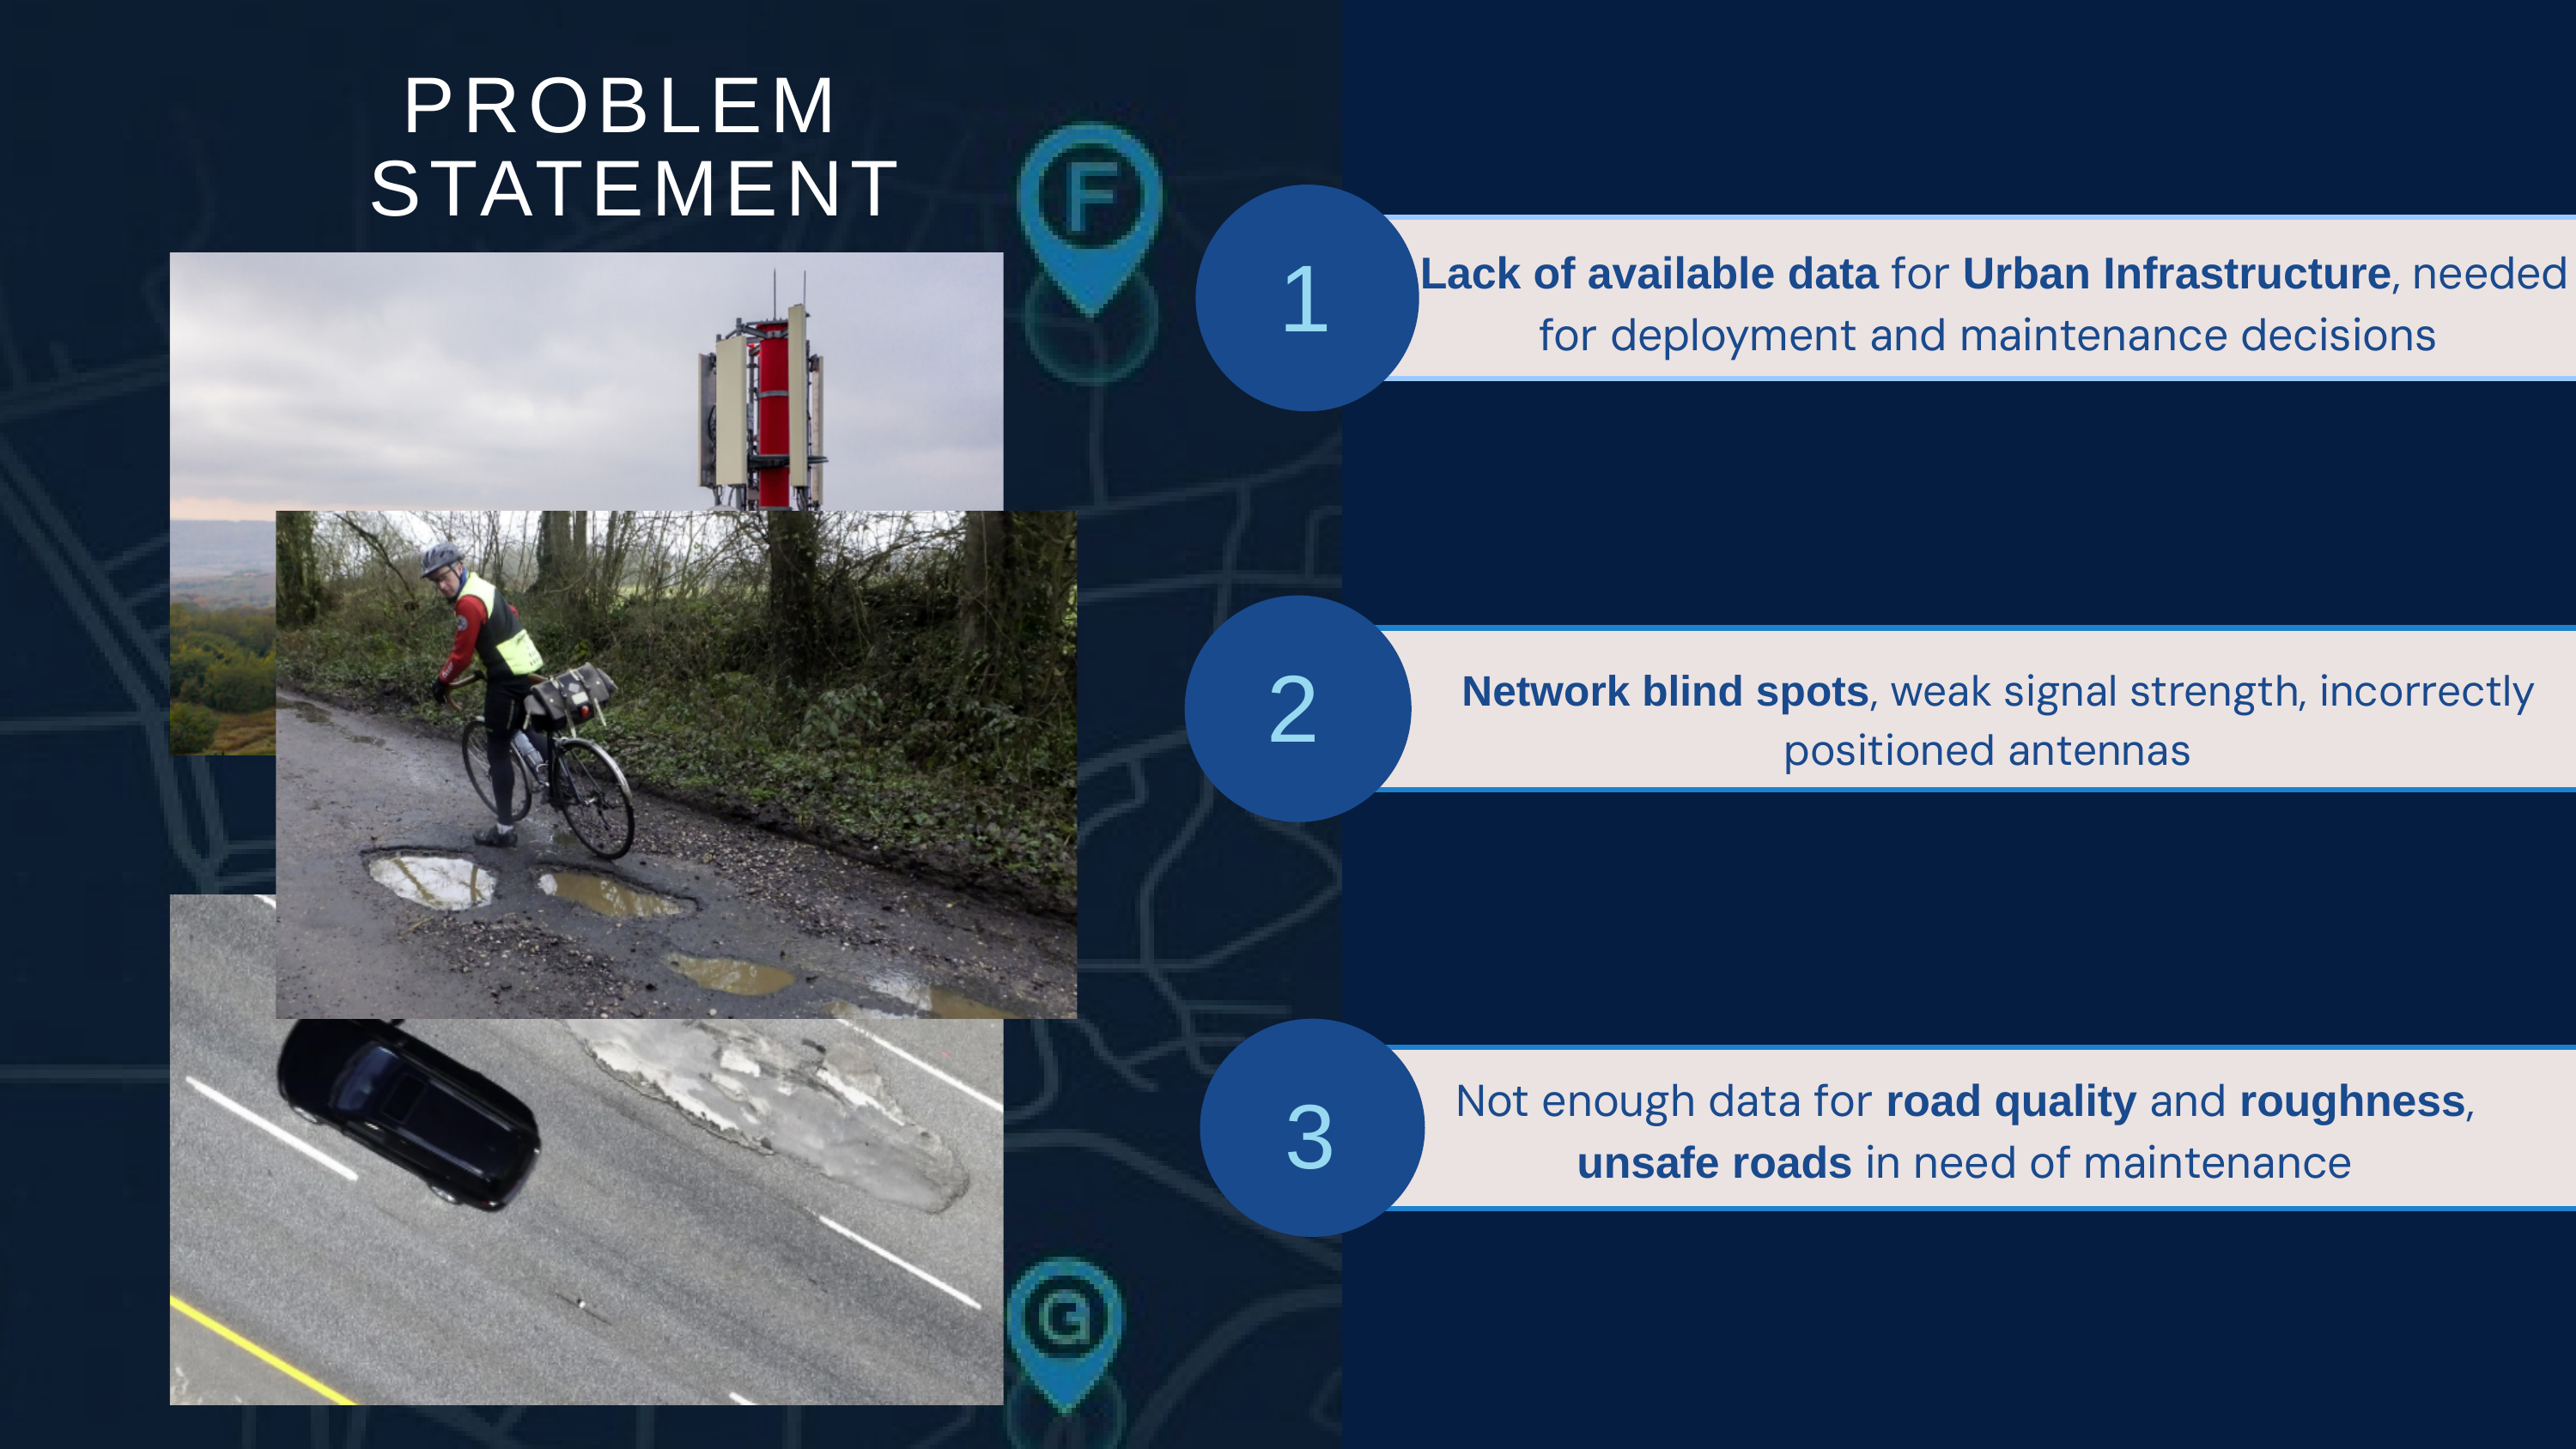

PROBLEM
STATEMENT

Lack of available data for Urban Infrastructure, needed for deployment and maintenance decisions
1

 Network blind spots, weak signal strength, incorrectly positioned antennas
2

Not enough data for road quality and roughness, unsafe roads in need of maintenance
3